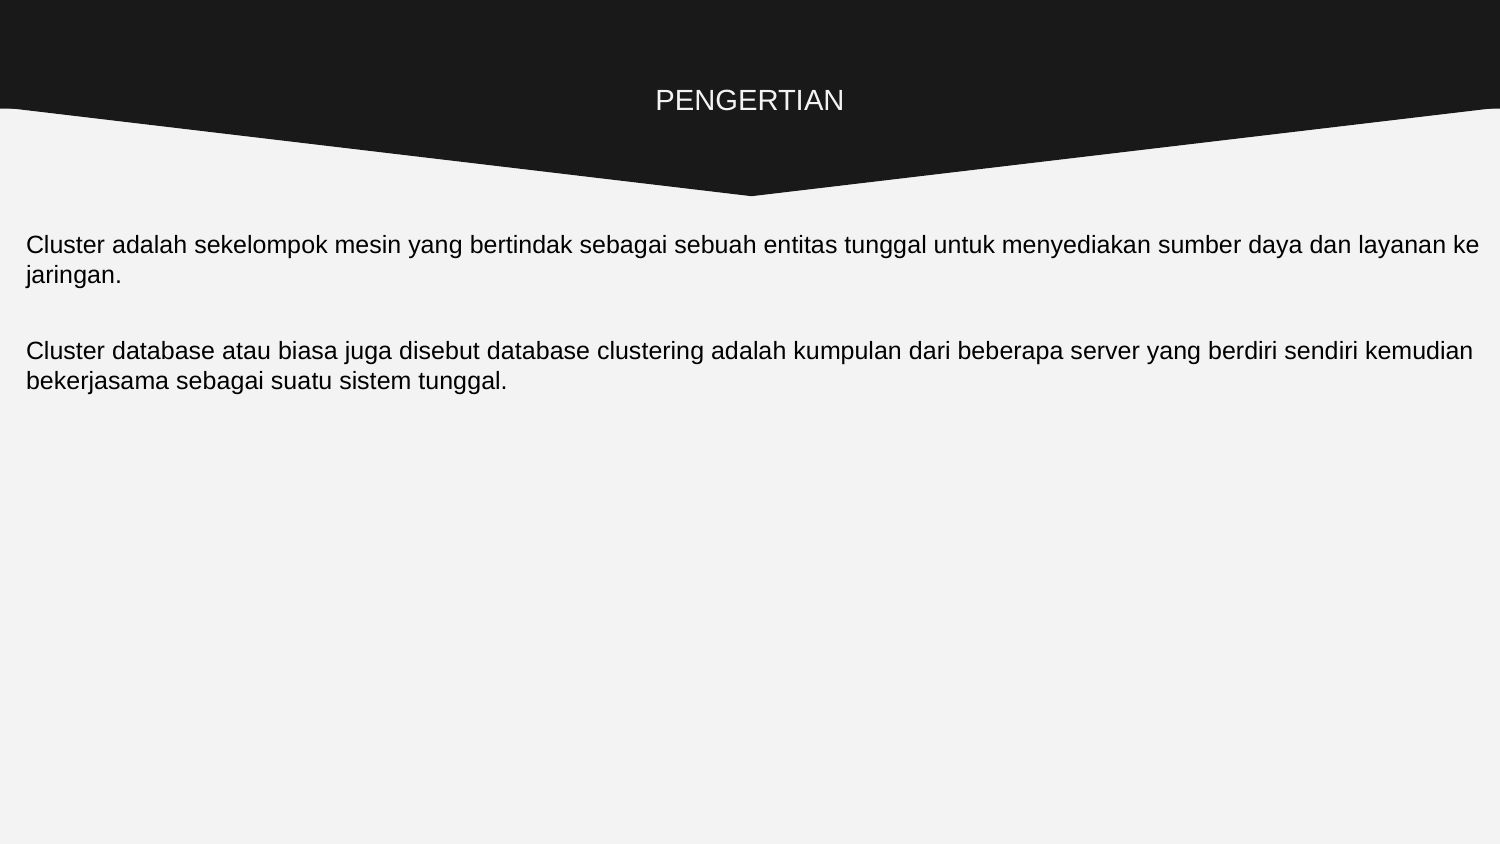

# PENGERTIAN
Cluster adalah sekelompok mesin yang bertindak sebagai sebuah entitas tunggal untuk menyediakan sumber daya dan layanan ke jaringan.
Cluster database atau biasa juga disebut database clustering adalah kumpulan dari beberapa server yang berdiri sendiri kemudian bekerjasama sebagai suatu sistem tunggal.